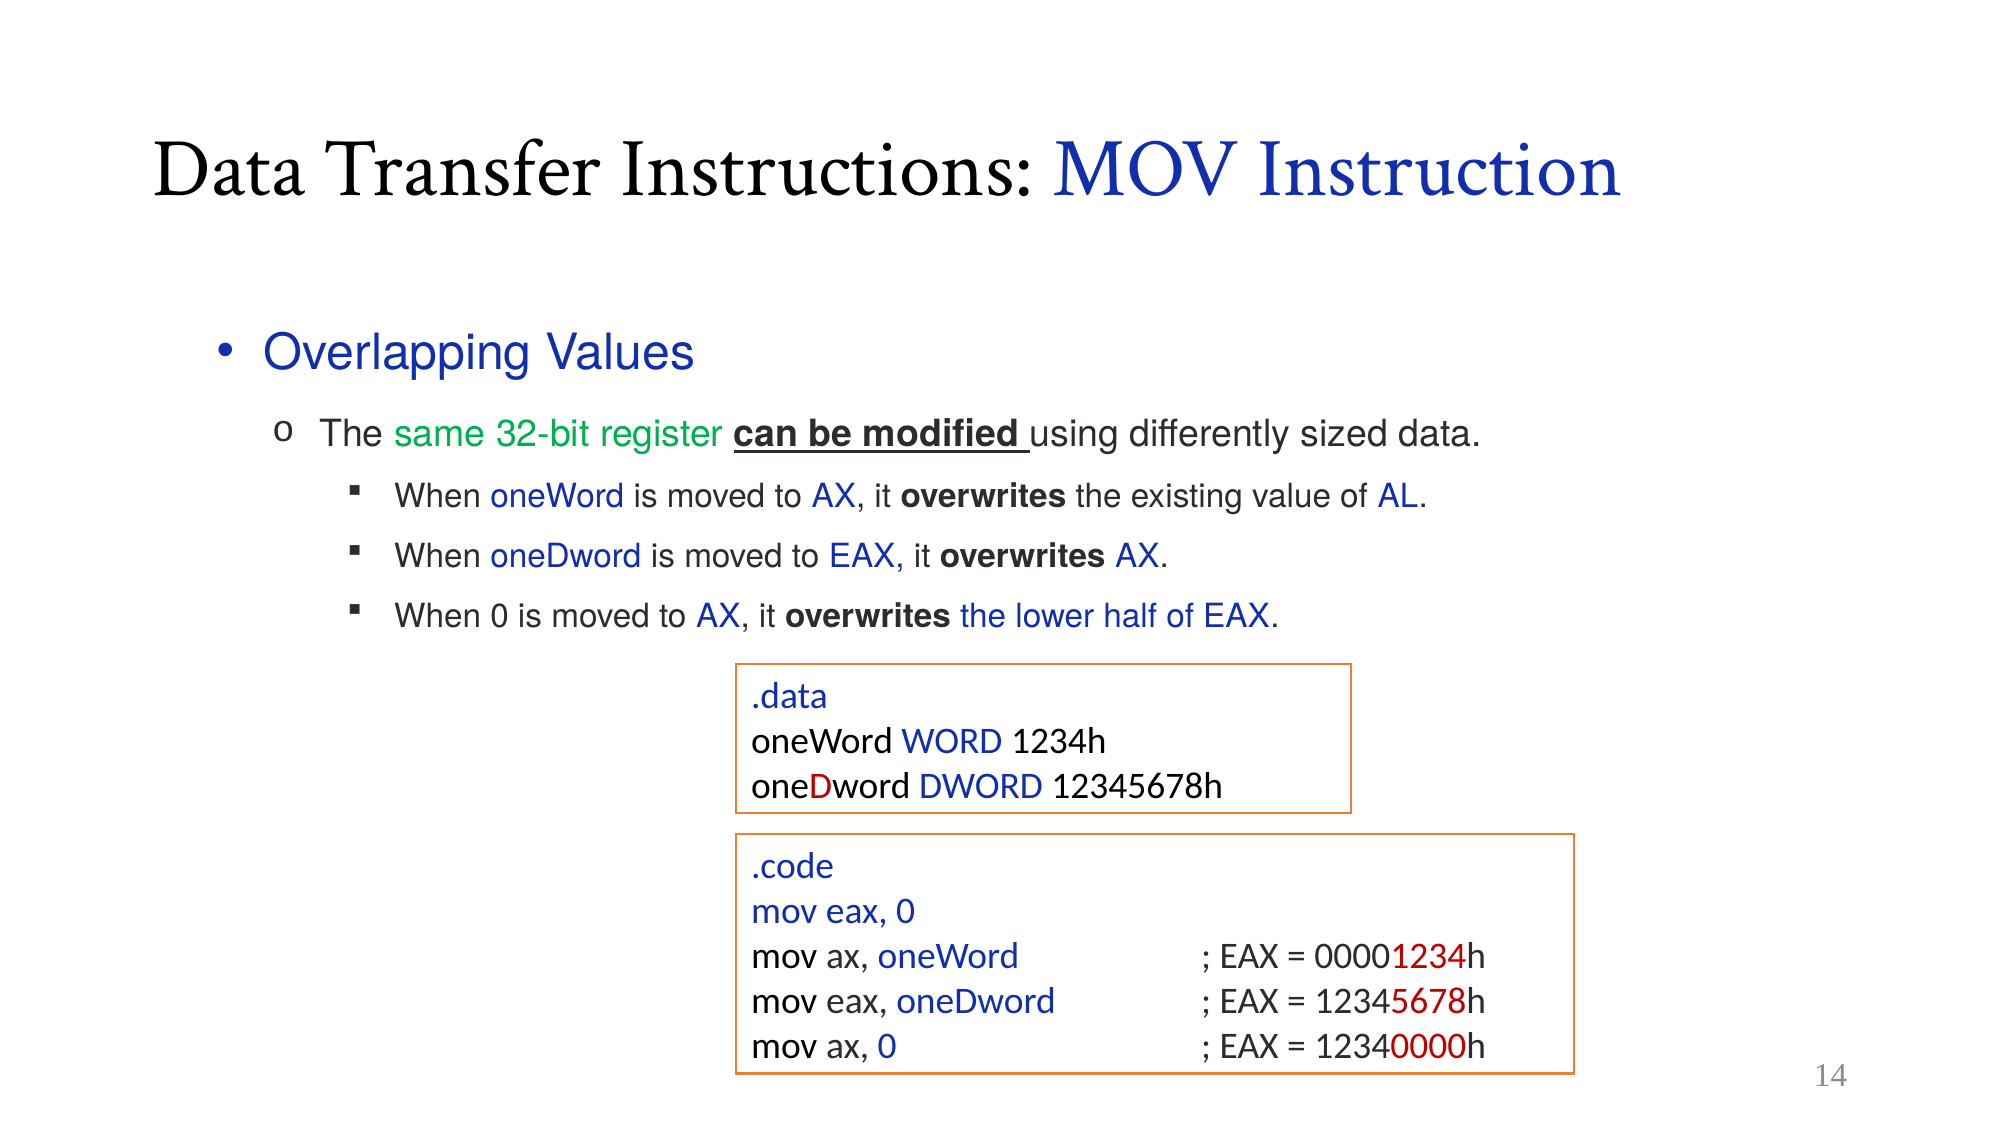

# Data Transfer Instructions: MOV Instruction
Overlapping Values
The same 32-bit register can be modified using differently sized data.
When oneWord is moved to AX, it overwrites the existing value of AL.
When oneDword is moved to EAX, it overwrites AX.
When 0 is moved to AX, it overwrites the lower half of EAX.
.data
oneWord WORD 1234h
oneDword DWORD 12345678h
.code
mov eax, 0
mov ax, oneWord   		; EAX = 00001234h
mov eax, oneDword 	; EAX = 12345678h
mov ax, 0 		; EAX = 12340000h
14